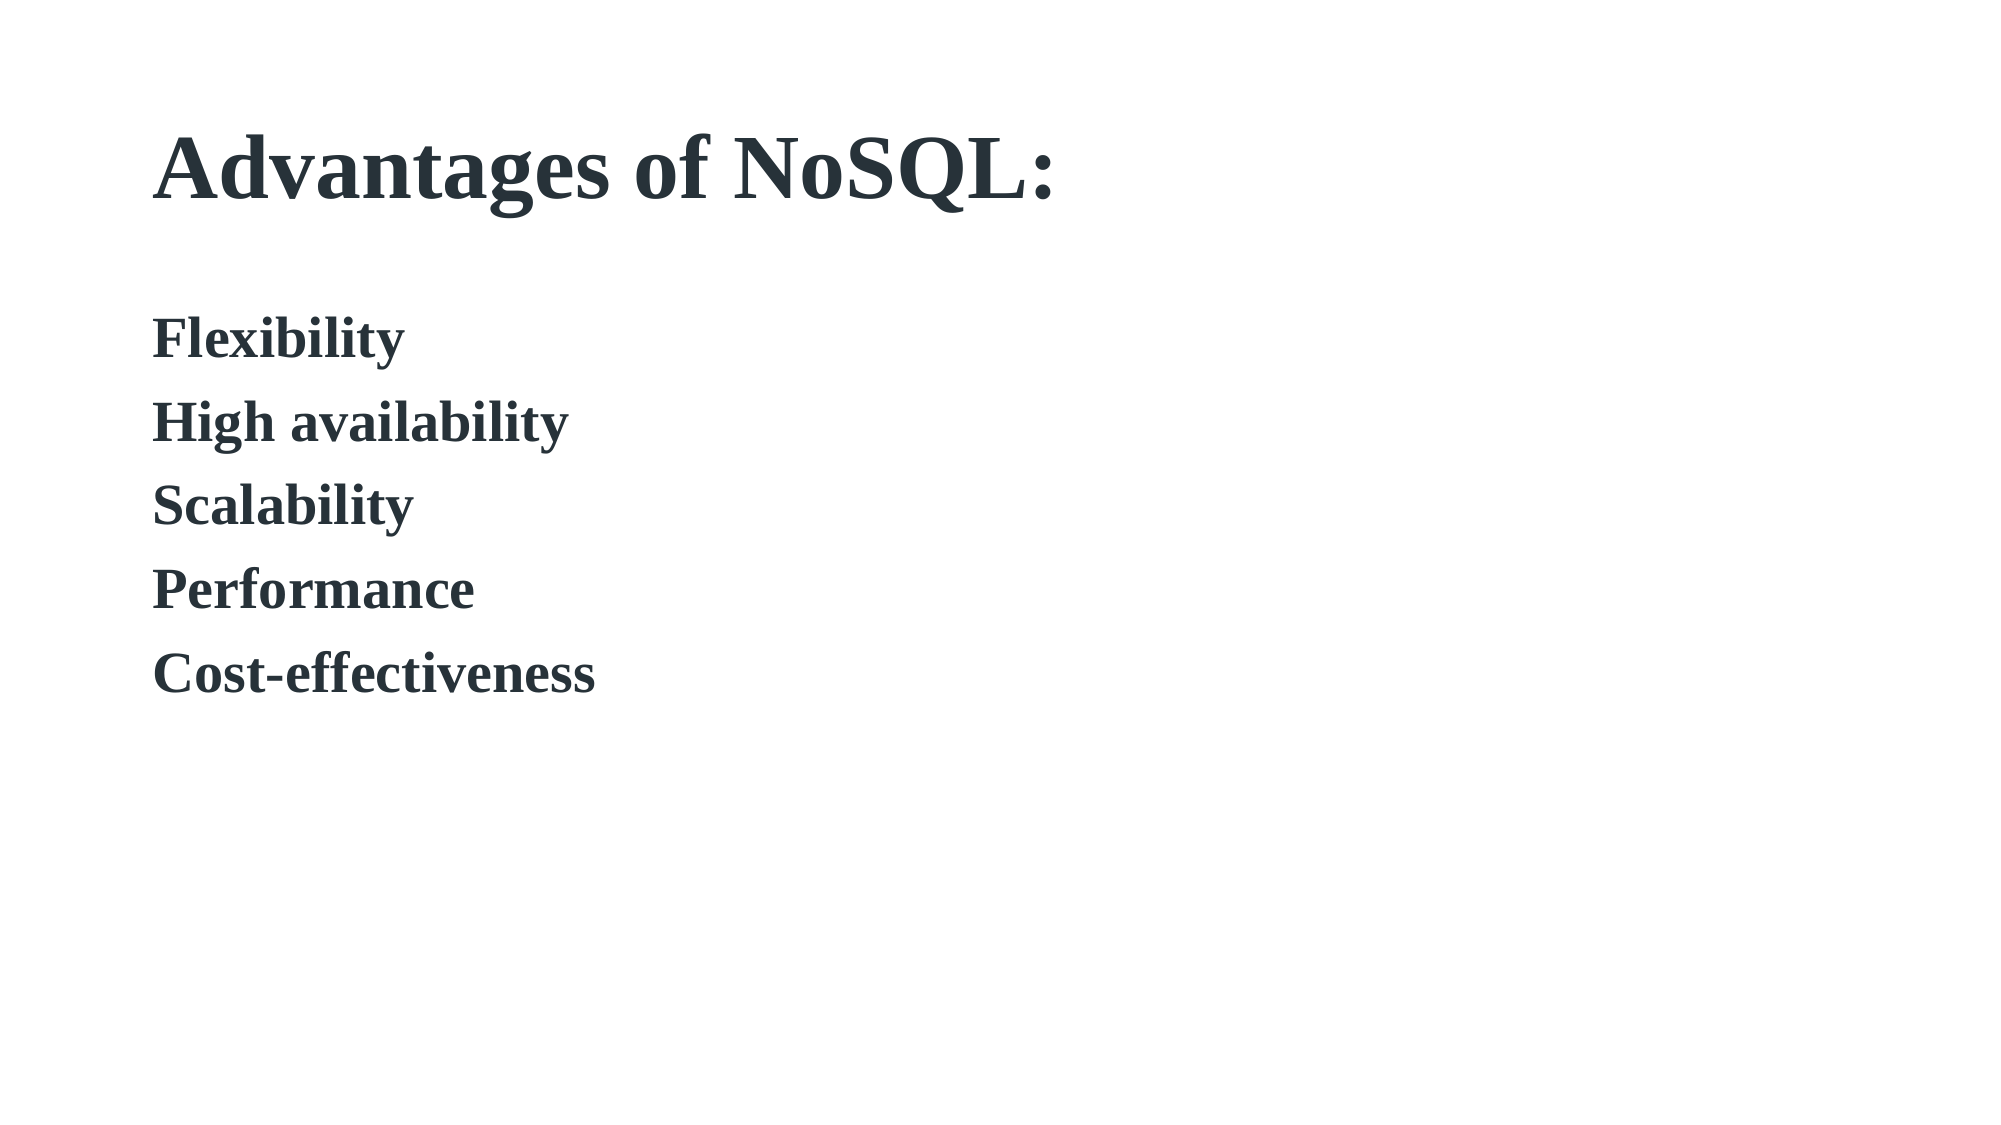

# Advantages of NoSQL:
Flexibility
High availability
Scalability
Performance
Cost-effectiveness